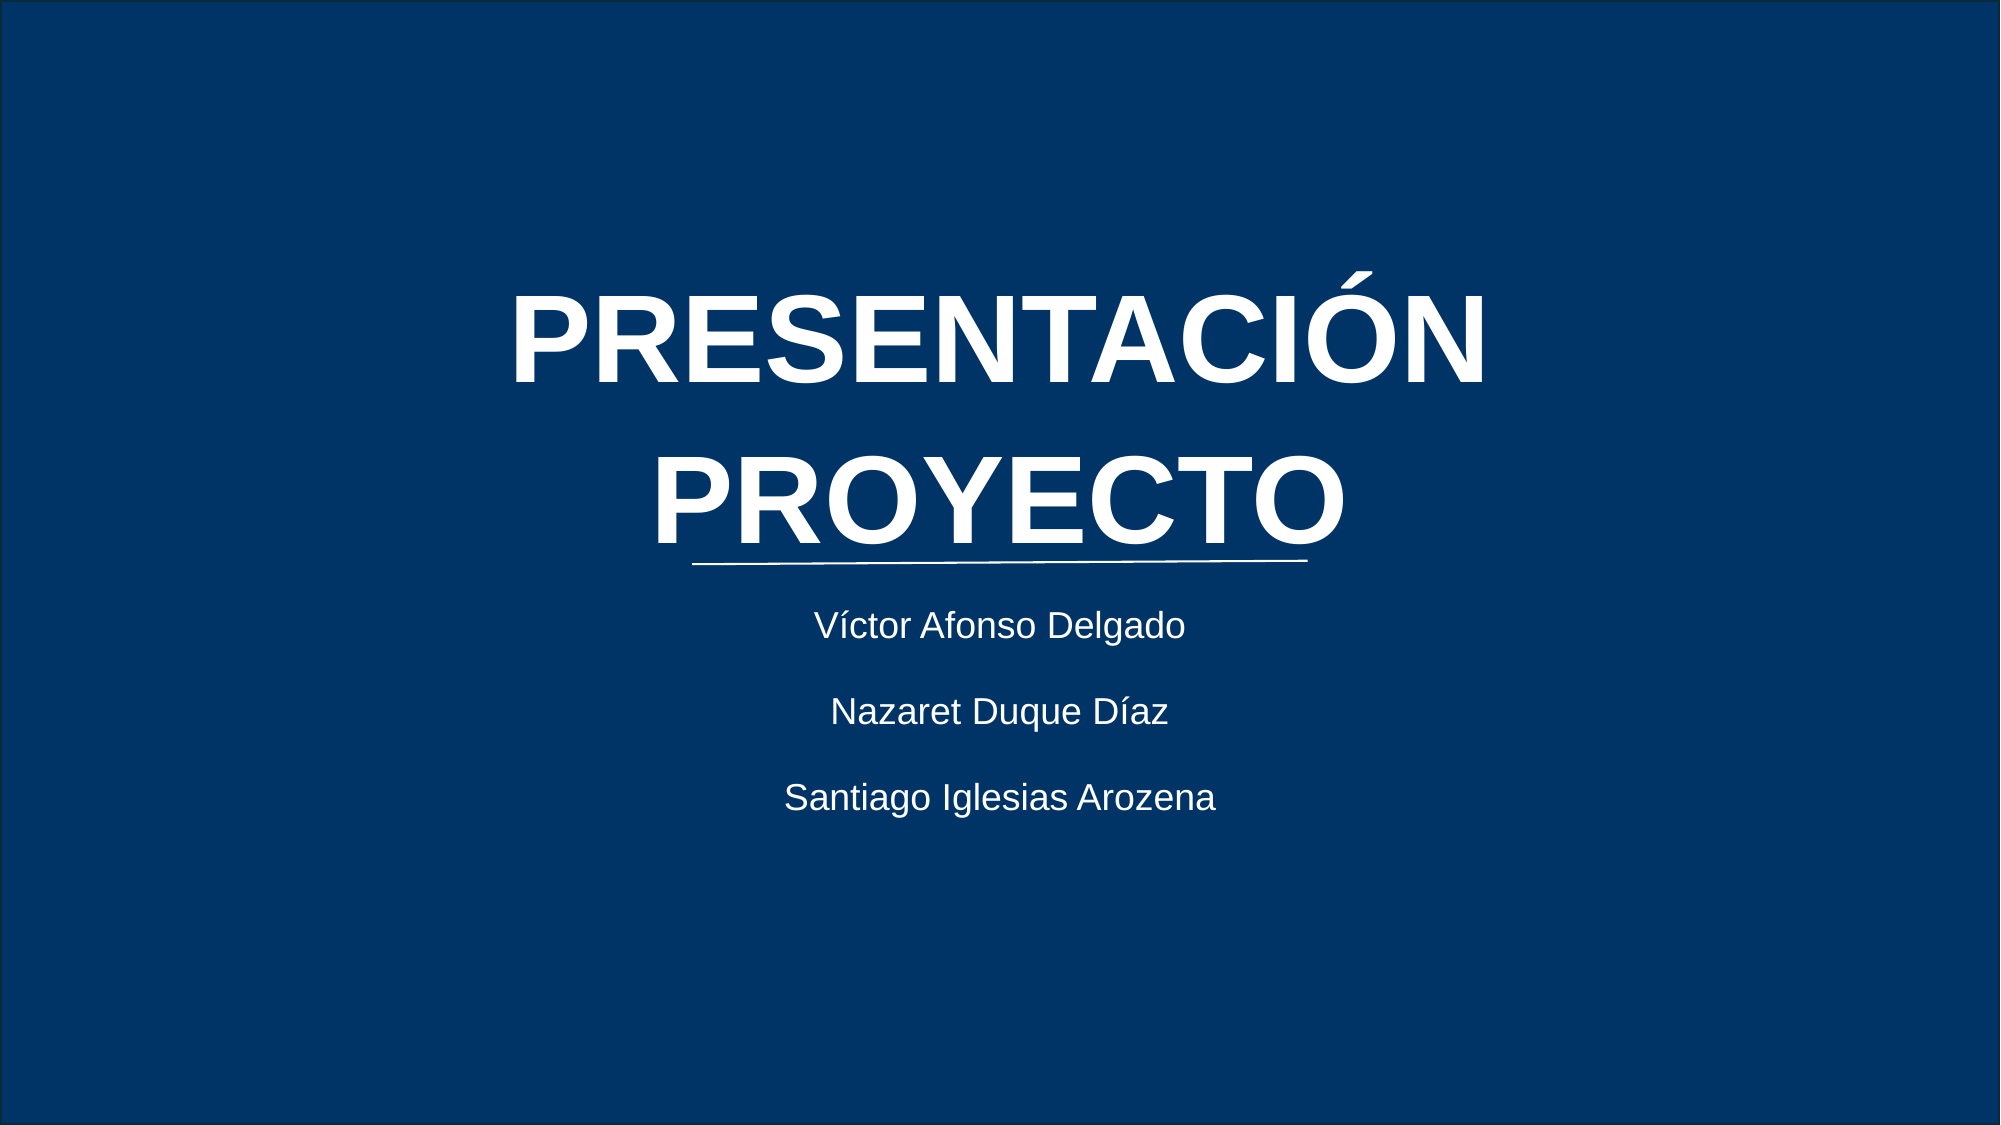

# PRESENTACIÓN PROYECTO
Víctor Afonso Delgado
Nazaret Duque Díaz
Santiago Iglesias Arozena